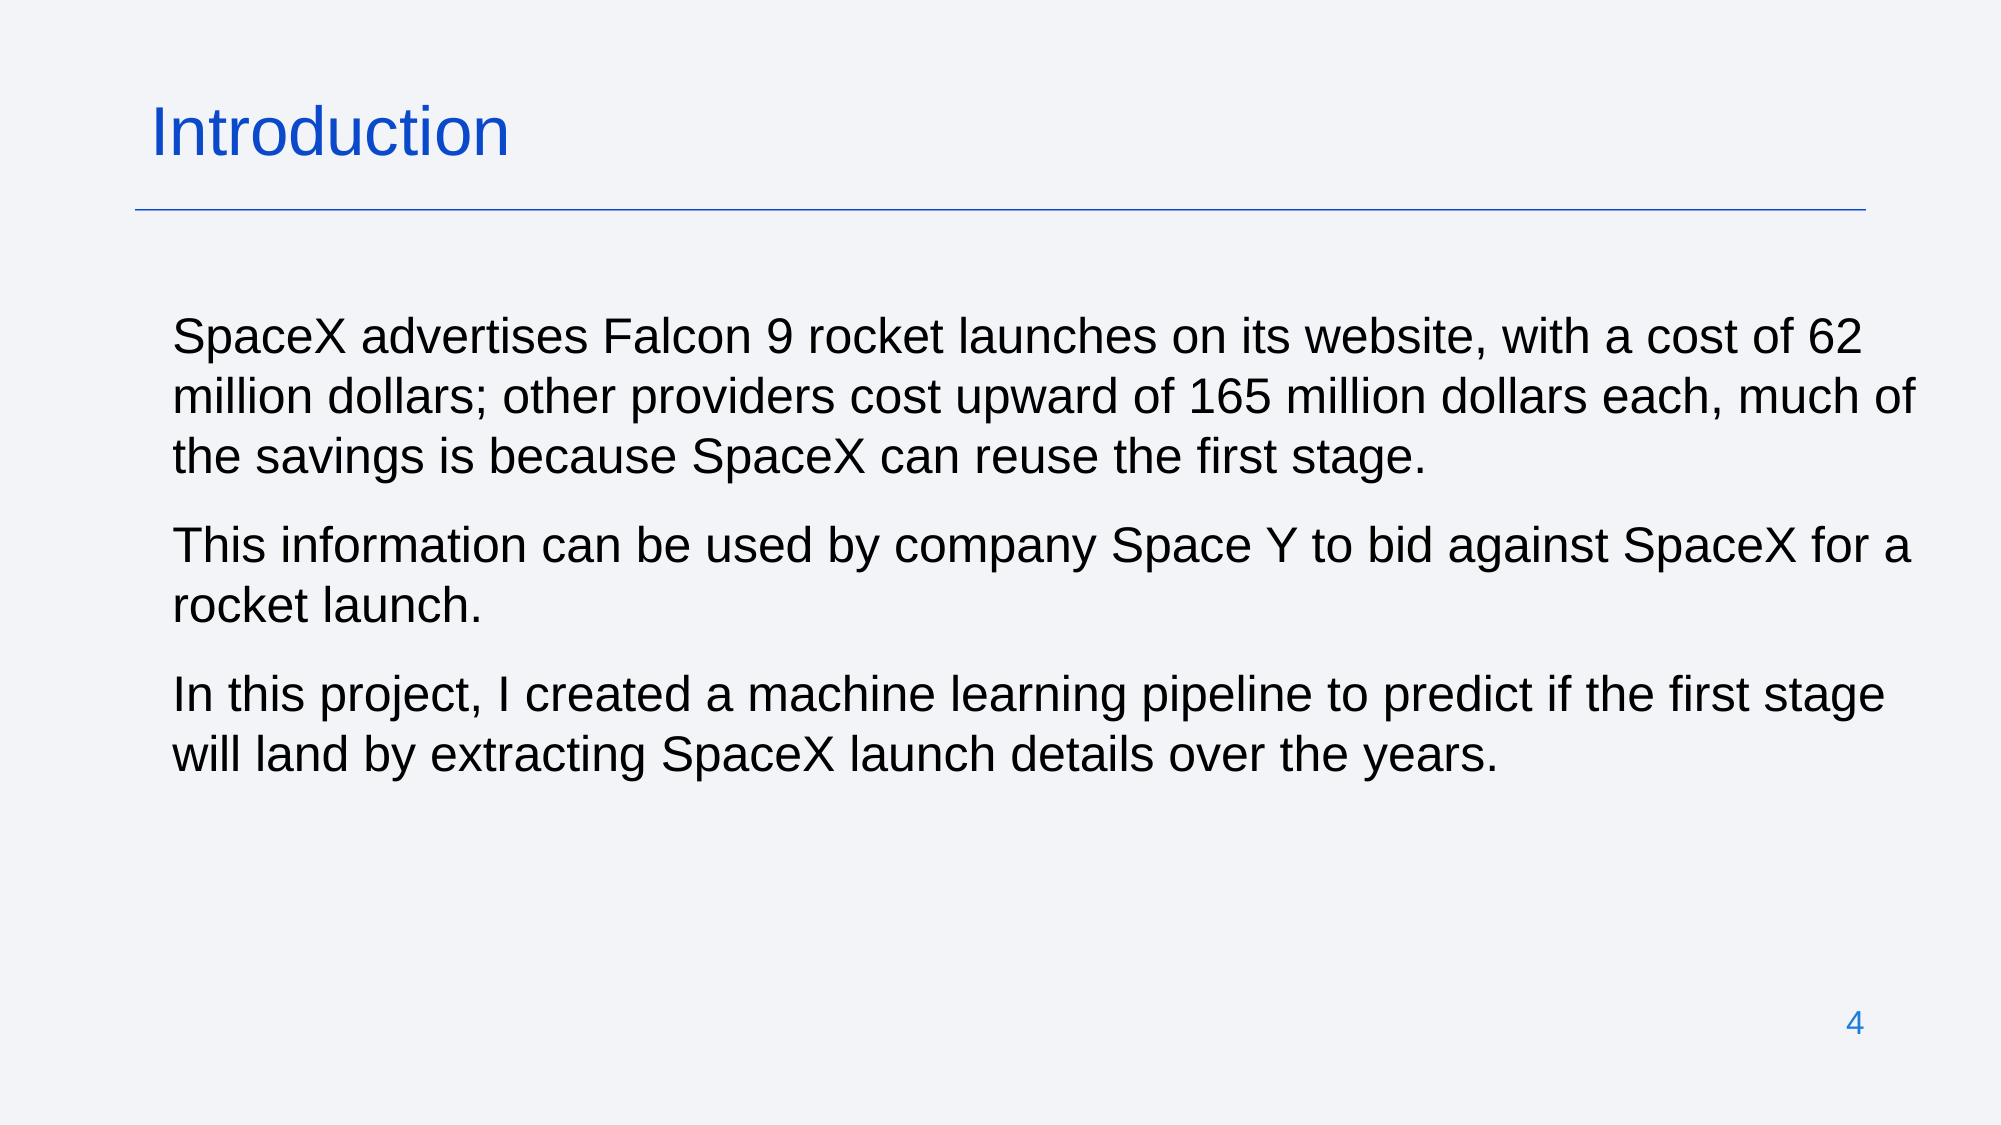

Introduction
SpaceX advertises Falcon 9 rocket launches on its website, with a cost of 62 million dollars; other providers cost upward of 165 million dollars each, much of the savings is because SpaceX can reuse the first stage.
This information can be used by company Space Y to bid against SpaceX for a rocket launch.
In this project, I created a machine learning pipeline to predict if the first stage will land by extracting SpaceX launch details over the years.

4